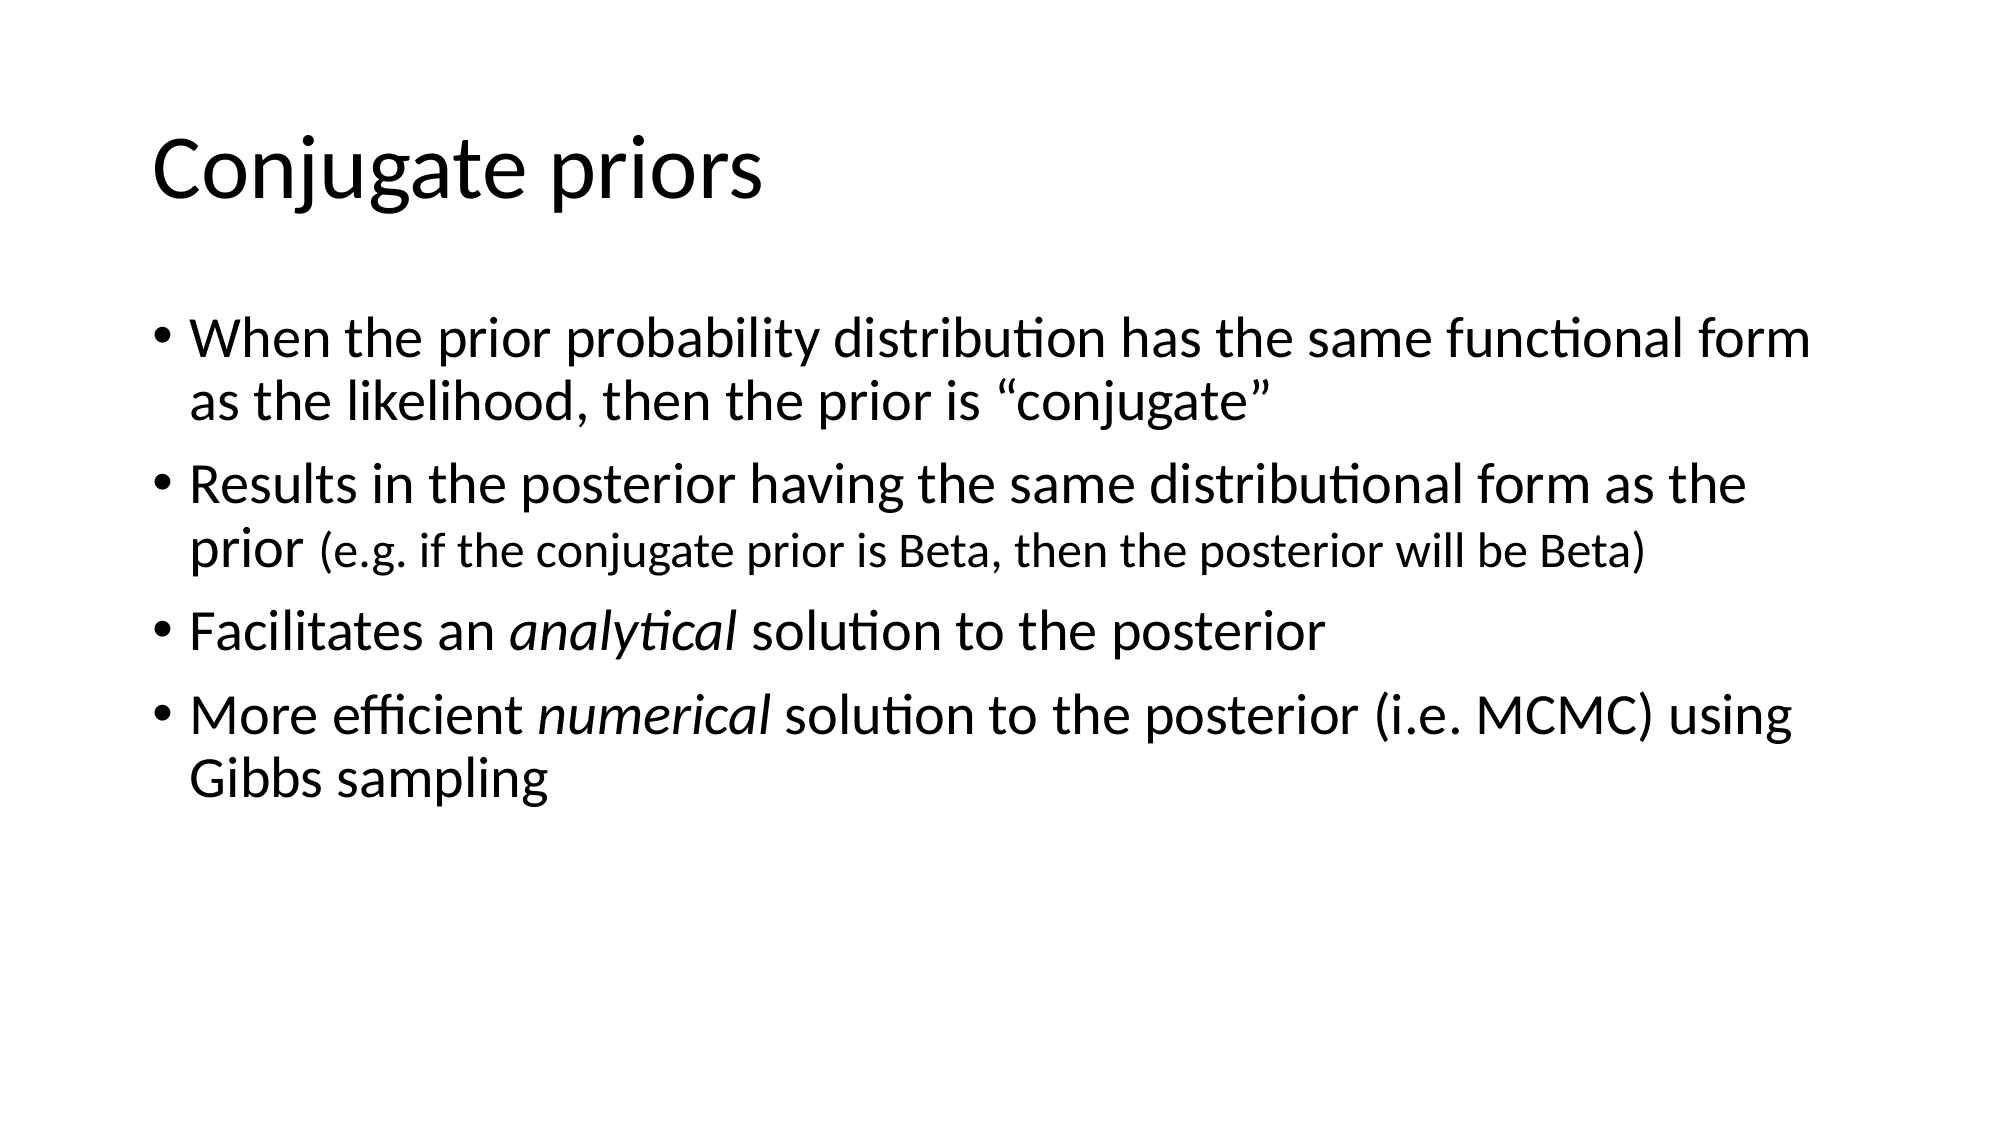

# Conjugate priors
When the prior probability distribution has the same functional form as the likelihood, then the prior is “conjugate”
Results in the posterior having the same distributional form as the prior (e.g. if the conjugate prior is Beta, then the posterior will be Beta)
Facilitates an analytical solution to the posterior
More efficient numerical solution to the posterior (i.e. MCMC) using Gibbs sampling